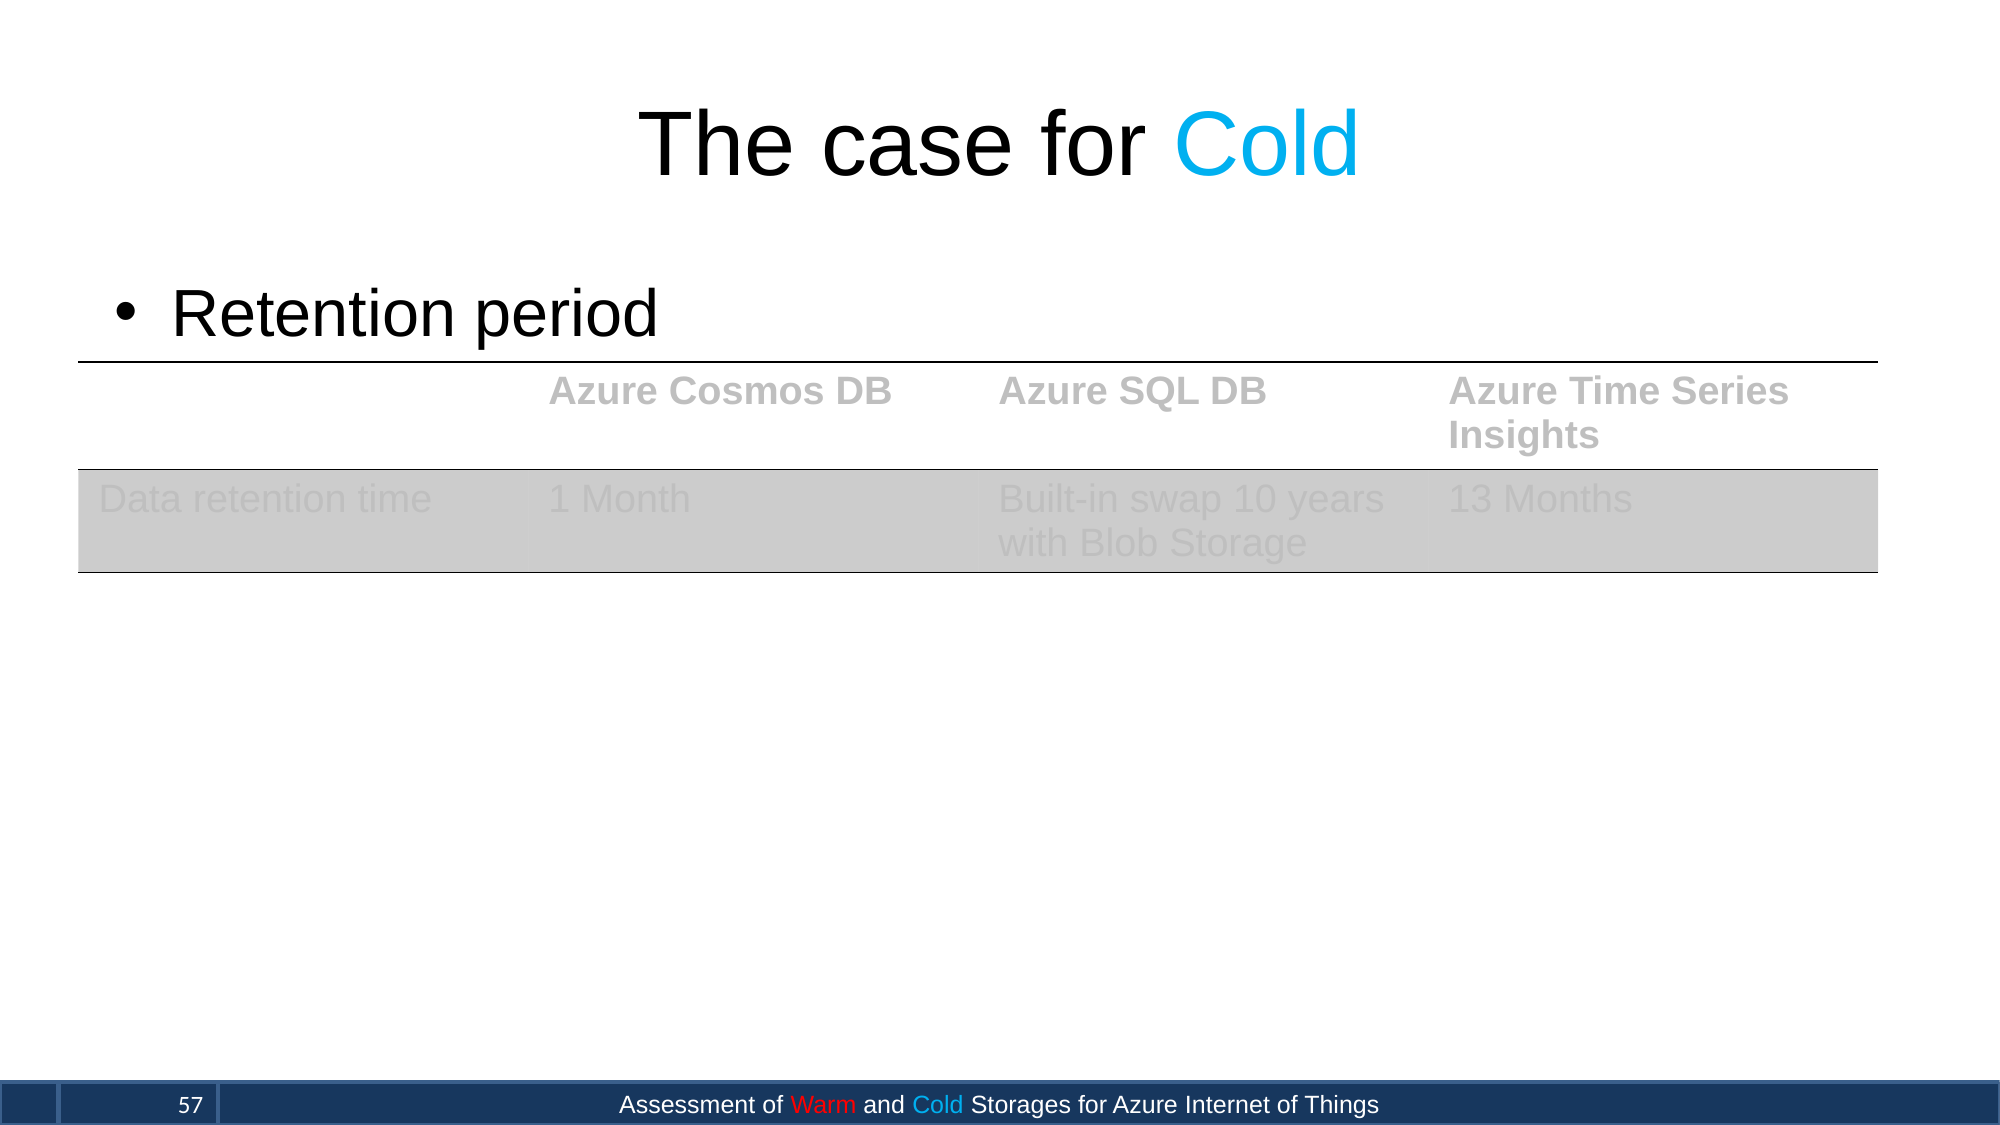

# The case for Cold
Retention period

|  | Azure Cosmos DB | Azure SQL DB | Azure Time Series Insights |
| --- | --- | --- | --- |
| Data retention time | 1 Month | Built-in swap 10 years with Blob Storage | 13 Months |
Assessment of Warm and Cold Storages for Azure Internet of Things
57